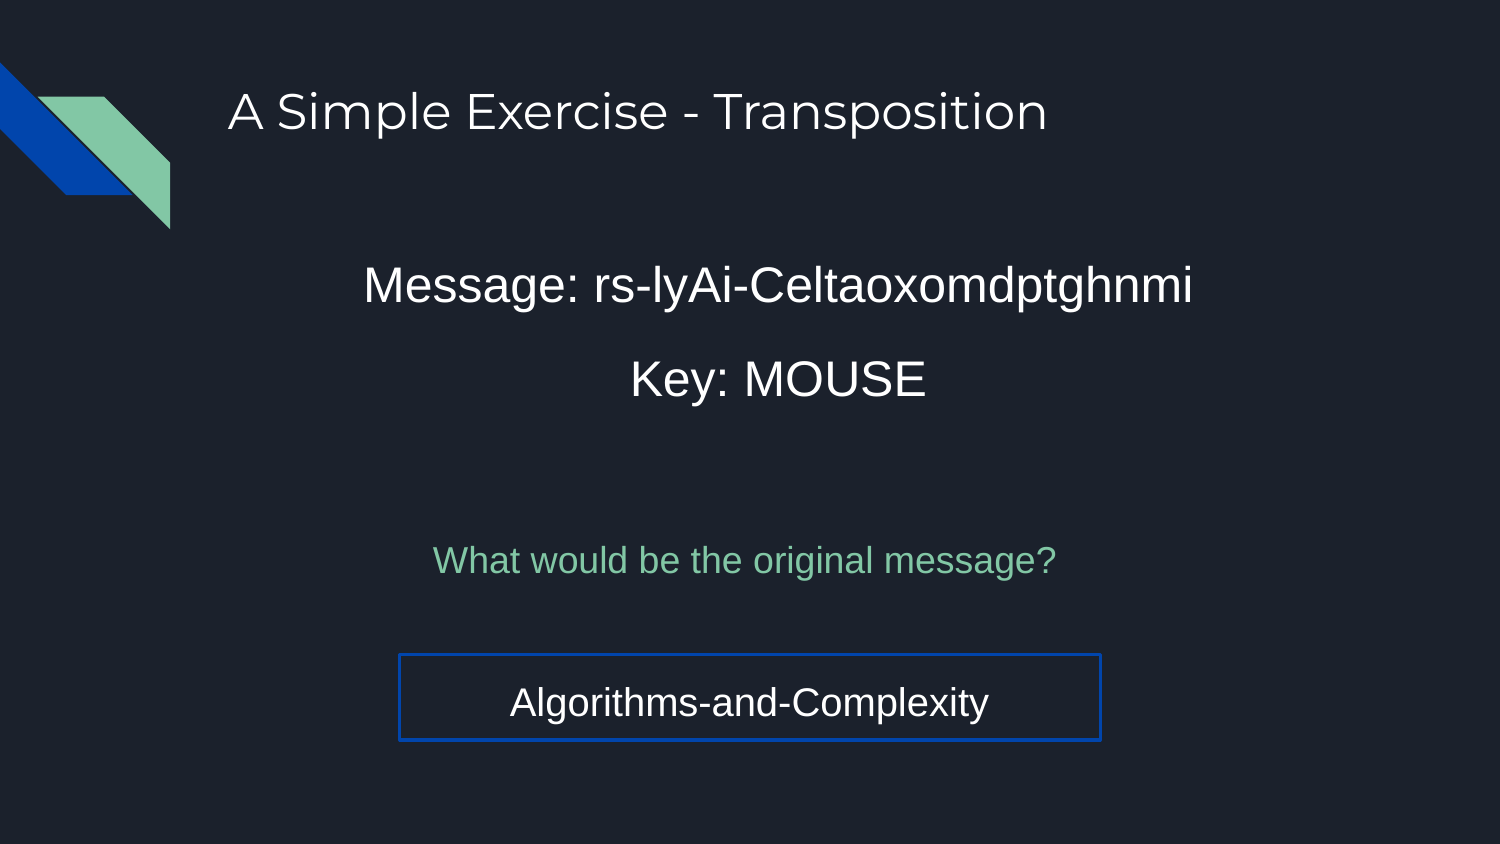

# A Simple Exercise - Transposition
Message: rs-lyAi-Celtaoxomdptghnmi
Key: MOUSE
What would be the original message?
Algorithms-and-Complexity